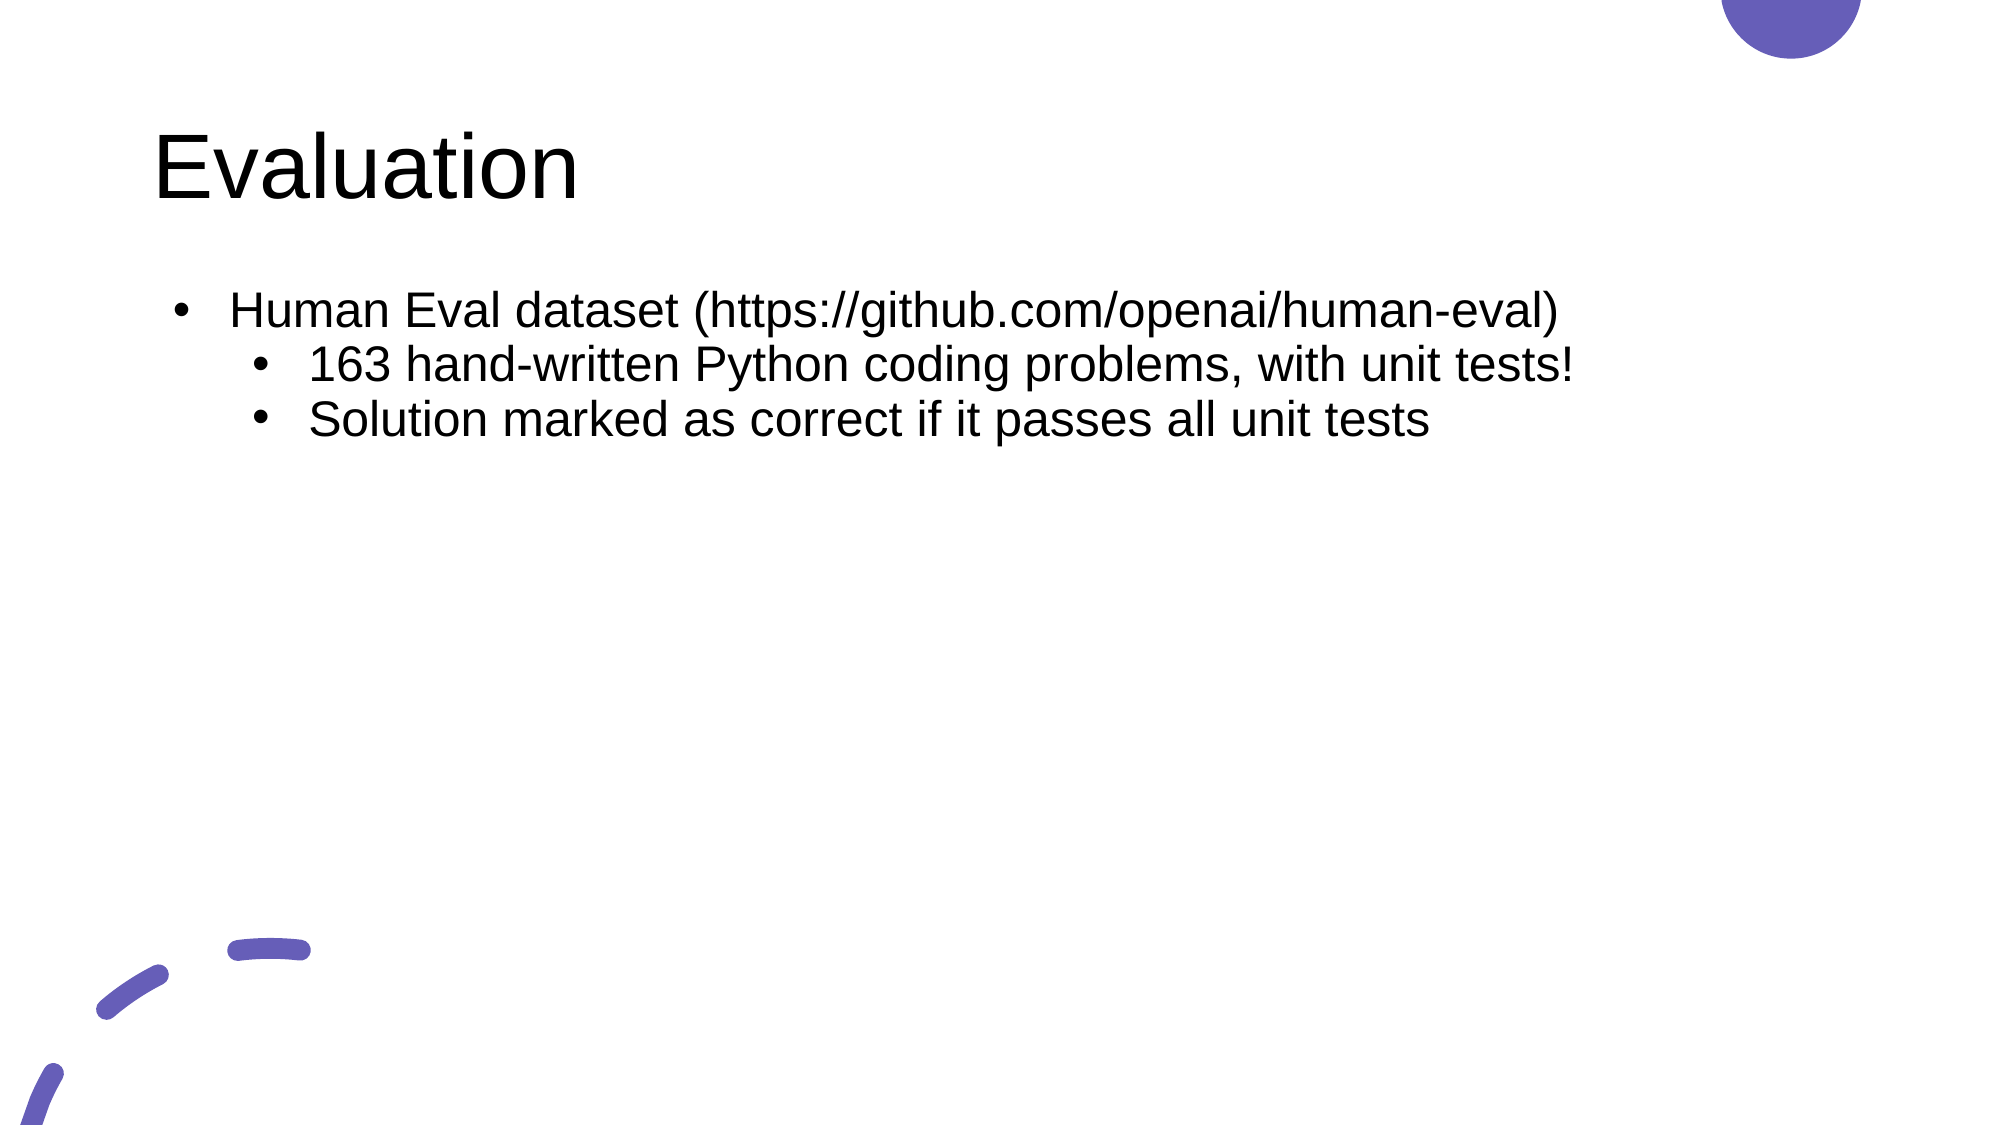

# Evaluation
Human Eval dataset (https://github.com/openai/human-eval)
163 hand-written Python coding problems, with unit tests!
Solution marked as correct if it passes all unit tests